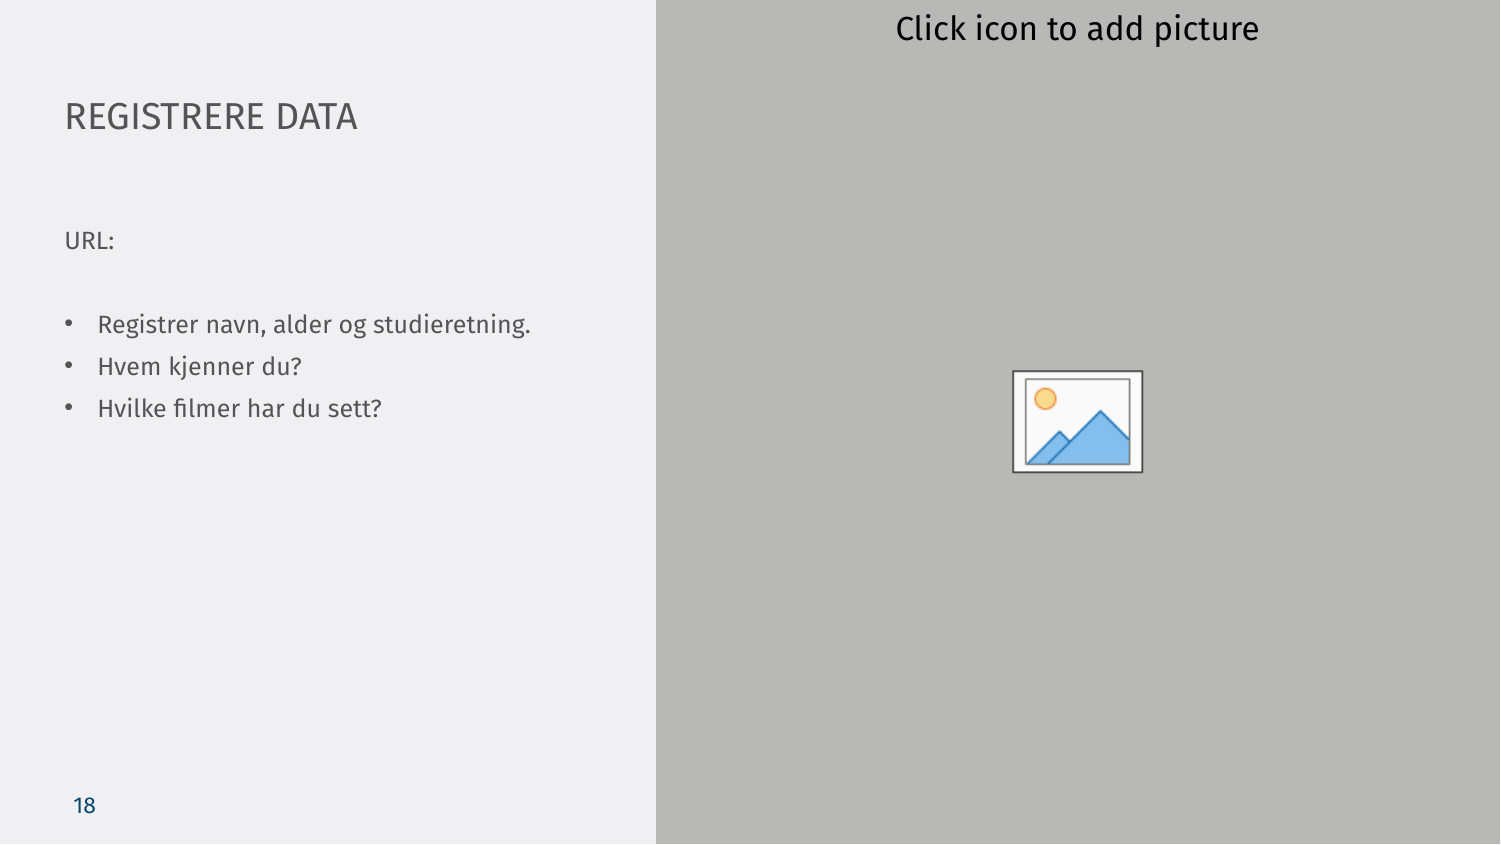

# Registrere data
URL:

Registrer navn, alder og studieretning.
Hvem kjenner du?
Hvilke filmer har du sett?

18